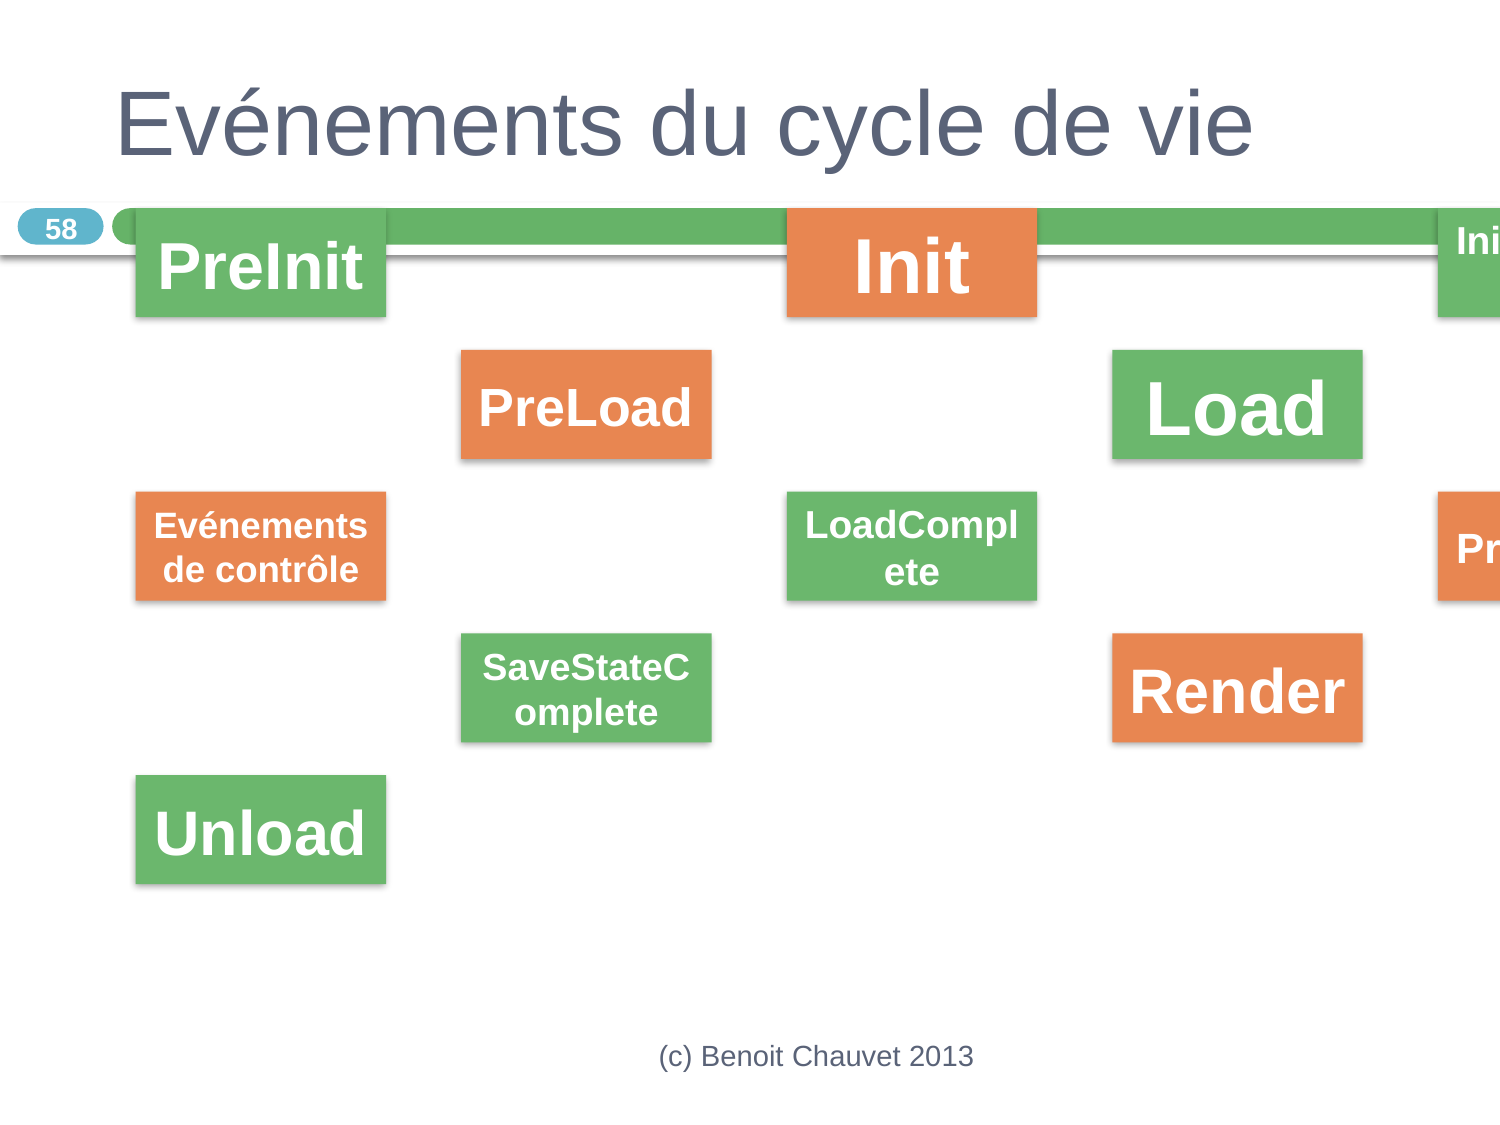

# Evénements du cycle de vie
58
PreInit
Init
PreLoad
Load
Evénements de contrôle
LoadComplete
SaveStateComplete
Render
Unload
(c) Benoit Chauvet 2013